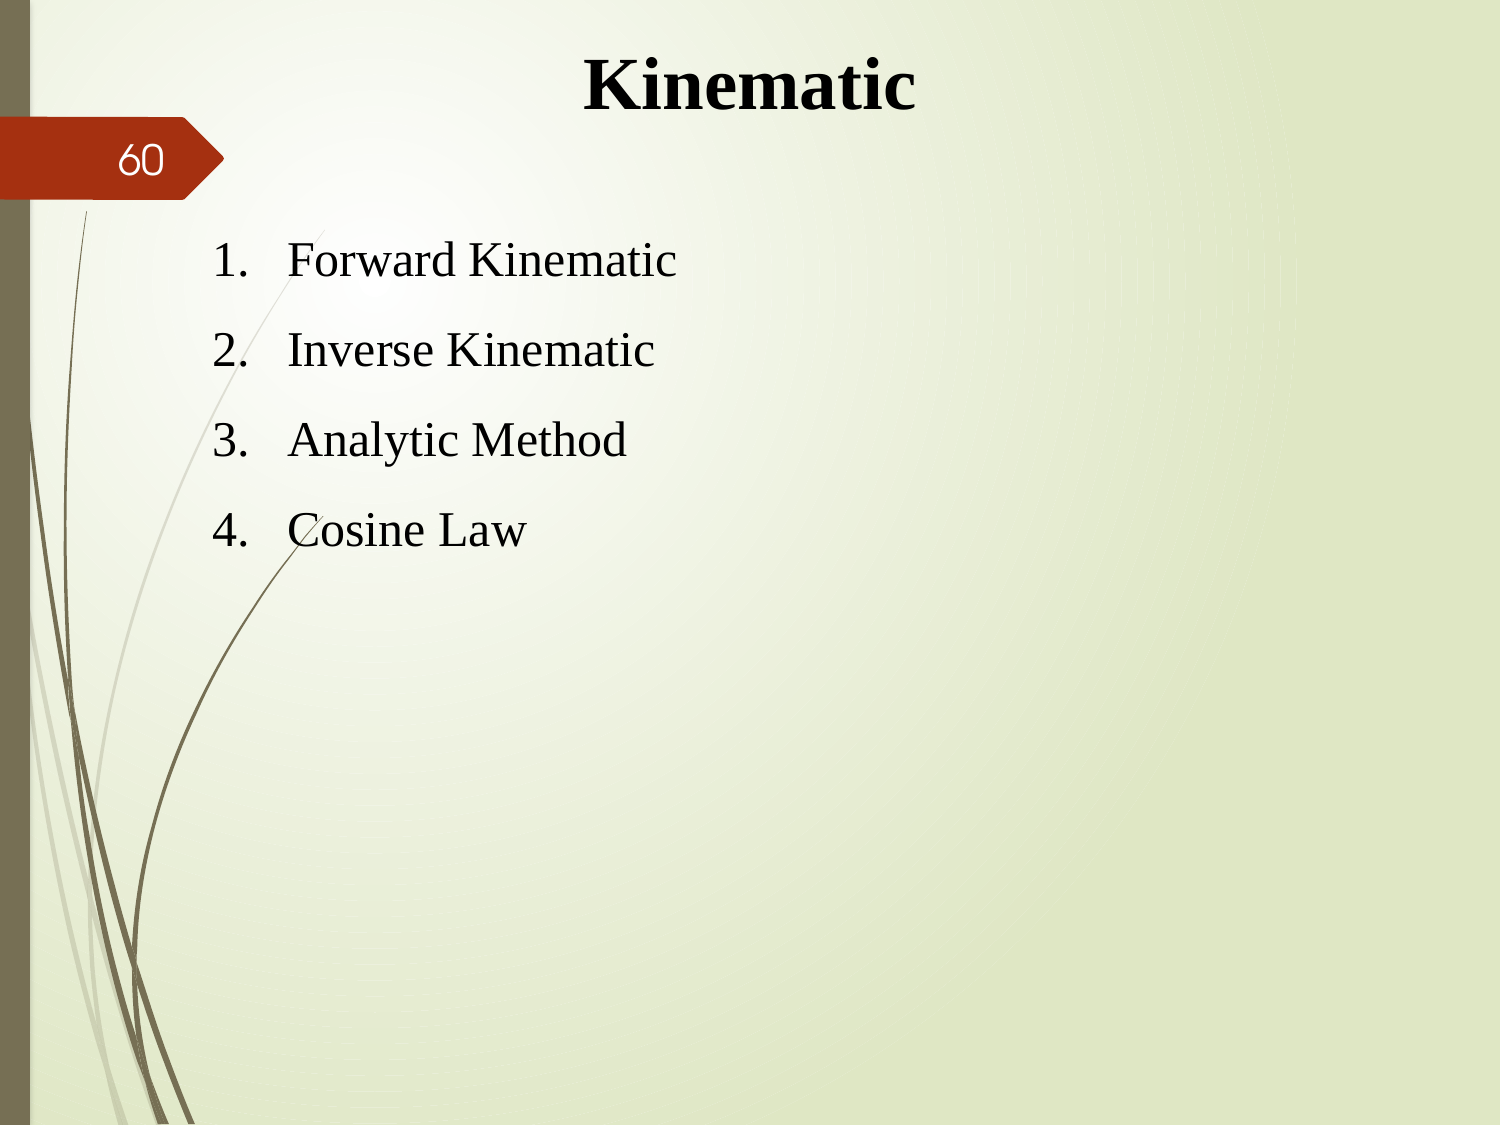

Kinematic

60
Forward Kinematic
Inverse Kinematic
Analytic Method
Cosine Law